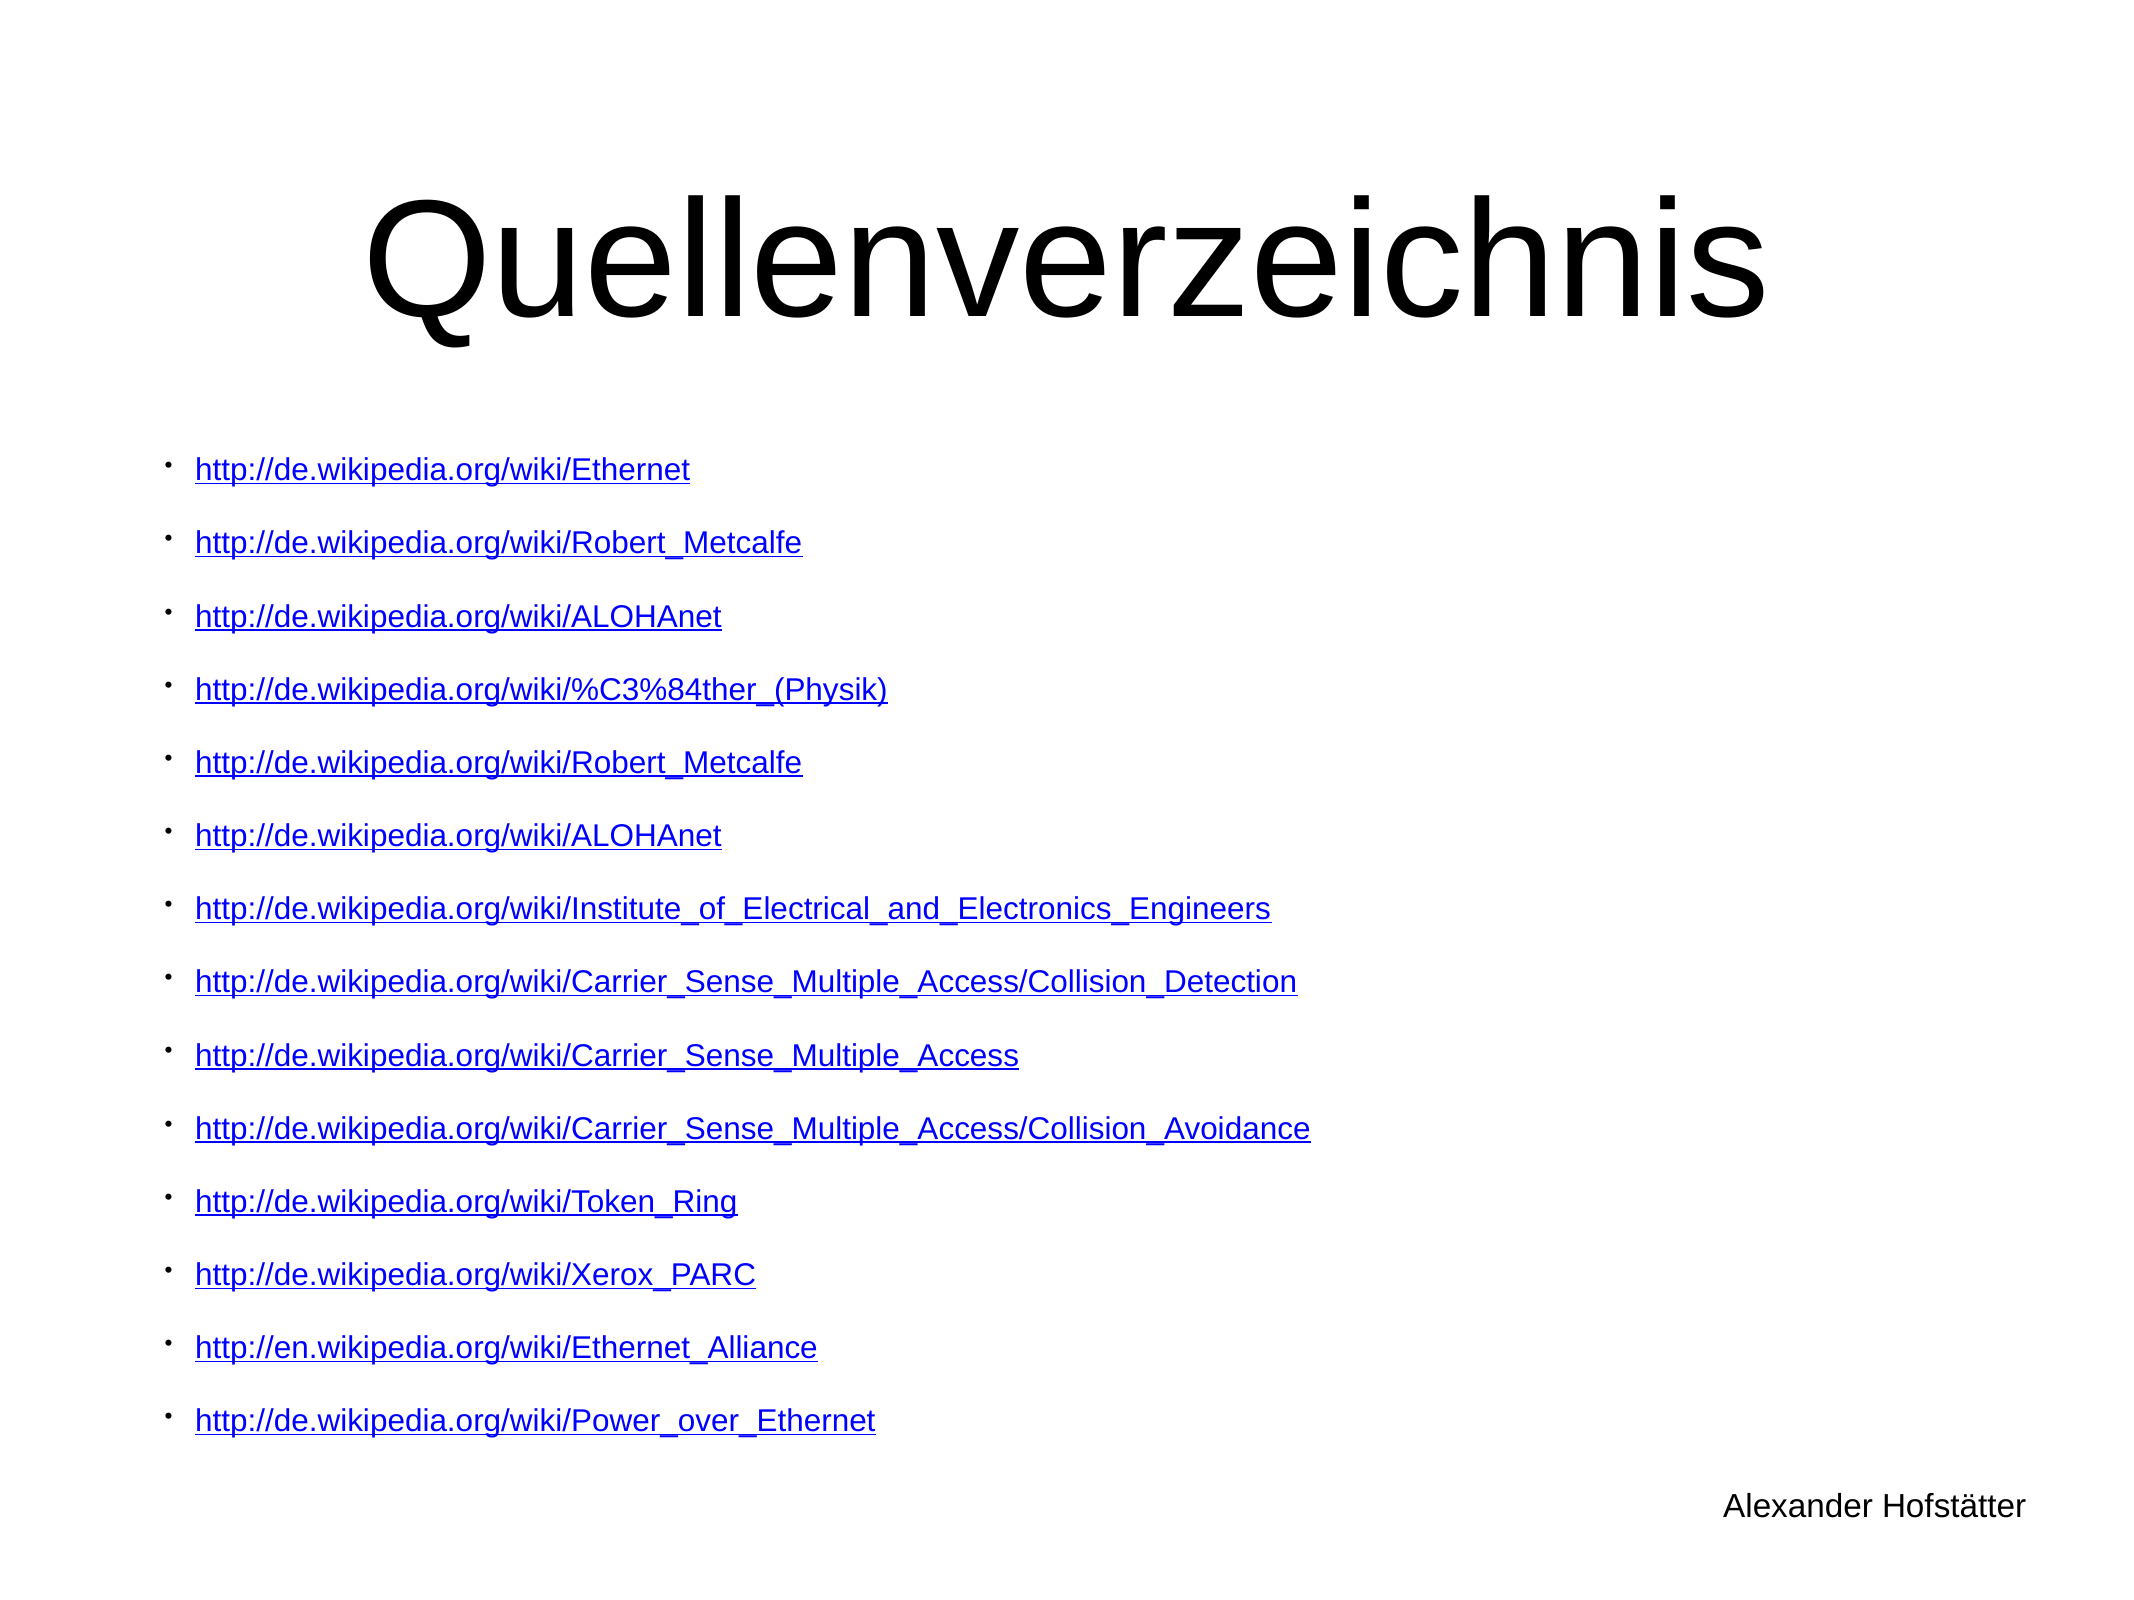

# Quellenverzeichnis
http://de.wikipedia.org/wiki/Ethernet
http://de.wikipedia.org/wiki/Robert_Metcalfe
http://de.wikipedia.org/wiki/ALOHAnet
http://de.wikipedia.org/wiki/%C3%84ther_(Physik)
http://de.wikipedia.org/wiki/Robert_Metcalfe
http://de.wikipedia.org/wiki/ALOHAnet
http://de.wikipedia.org/wiki/Institute_of_Electrical_and_Electronics_Engineers
http://de.wikipedia.org/wiki/Carrier_Sense_Multiple_Access/Collision_Detection
http://de.wikipedia.org/wiki/Carrier_Sense_Multiple_Access
http://de.wikipedia.org/wiki/Carrier_Sense_Multiple_Access/Collision_Avoidance
http://de.wikipedia.org/wiki/Token_Ring
http://de.wikipedia.org/wiki/Xerox_PARC
http://en.wikipedia.org/wiki/Ethernet_Alliance
http://de.wikipedia.org/wiki/Power_over_Ethernet